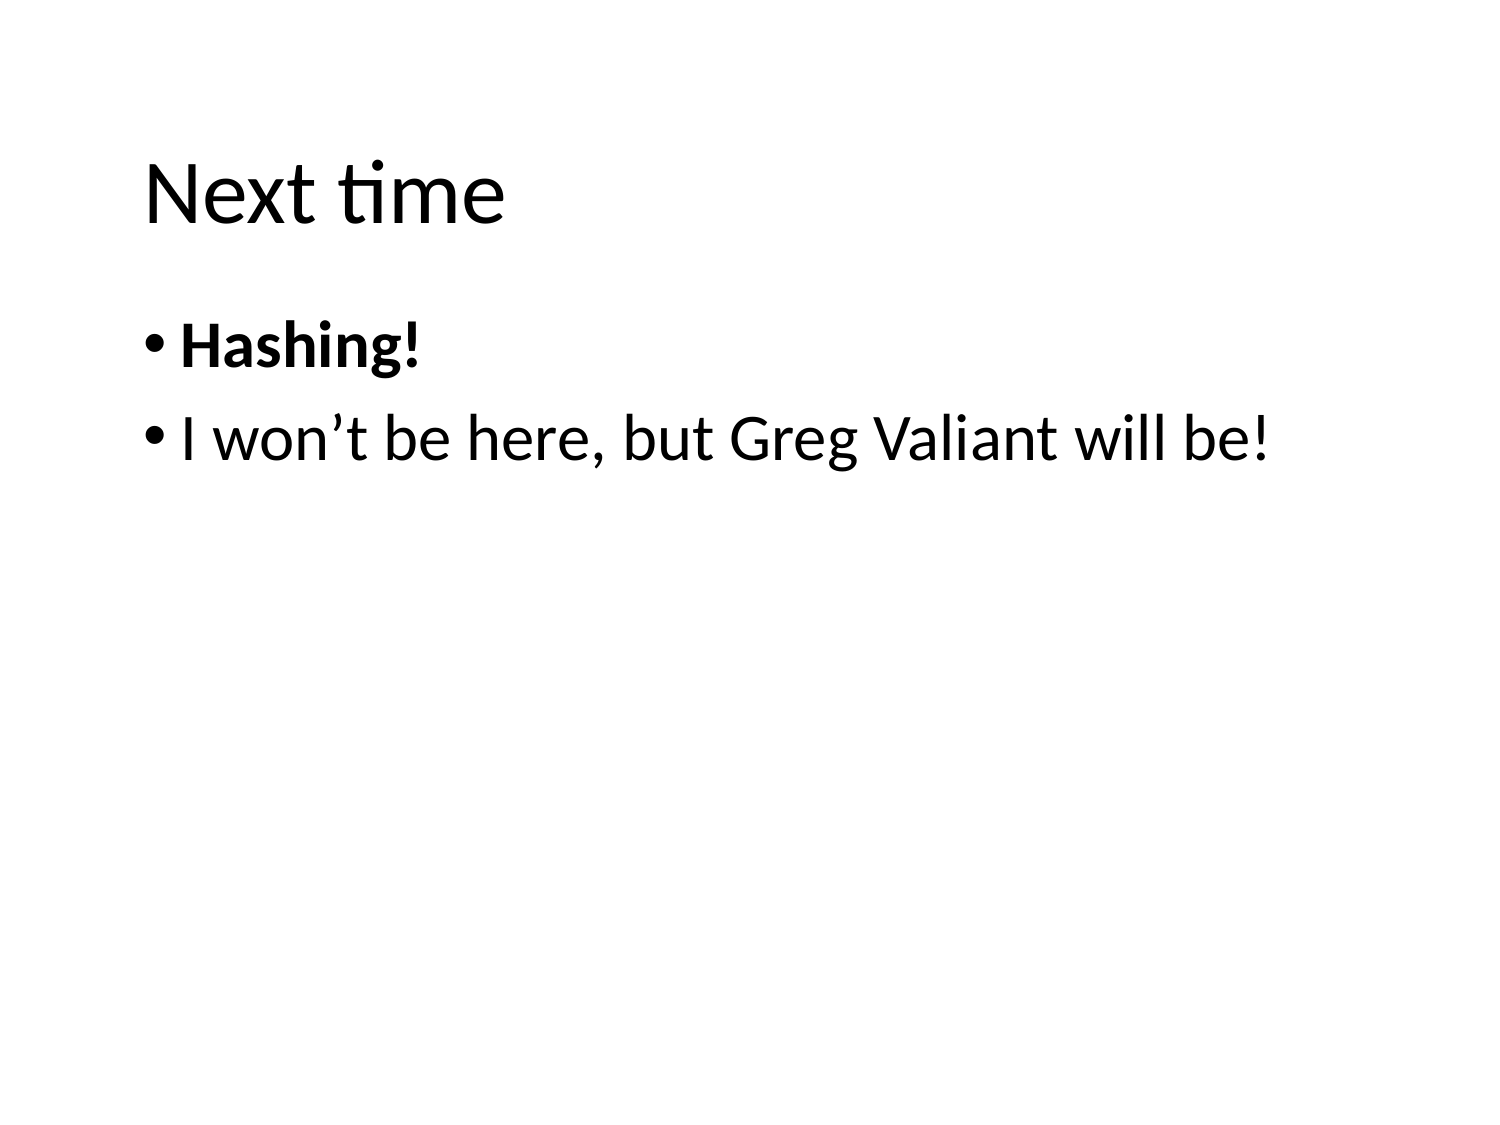

Next time
Hashing!
I won’t be here, but Greg Valiant will be!